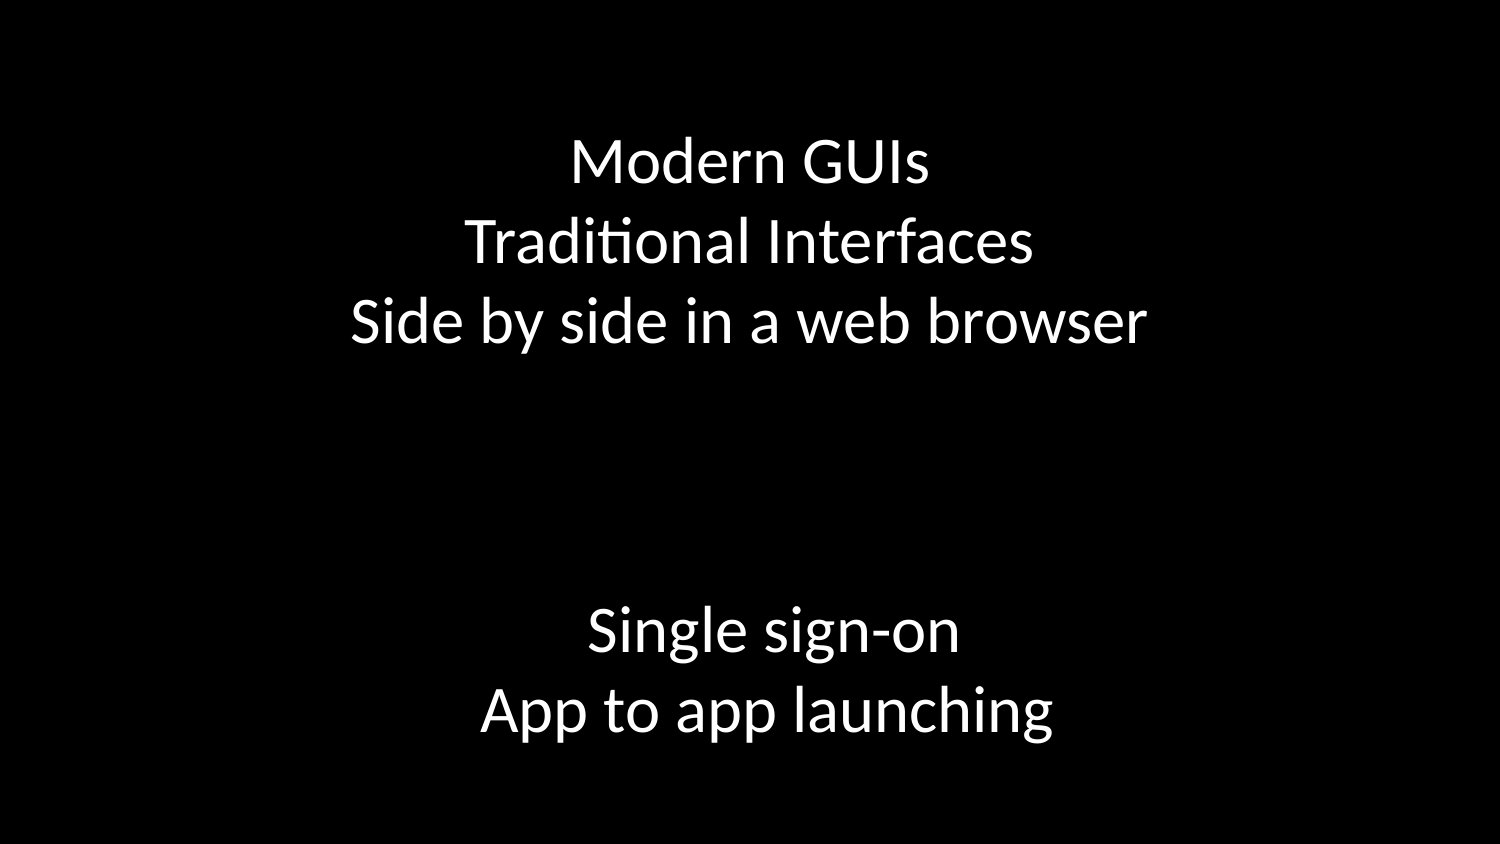

Modern GUIs
Traditional Interfaces
Side by side in a web browser
Single sign-on
App to app launching